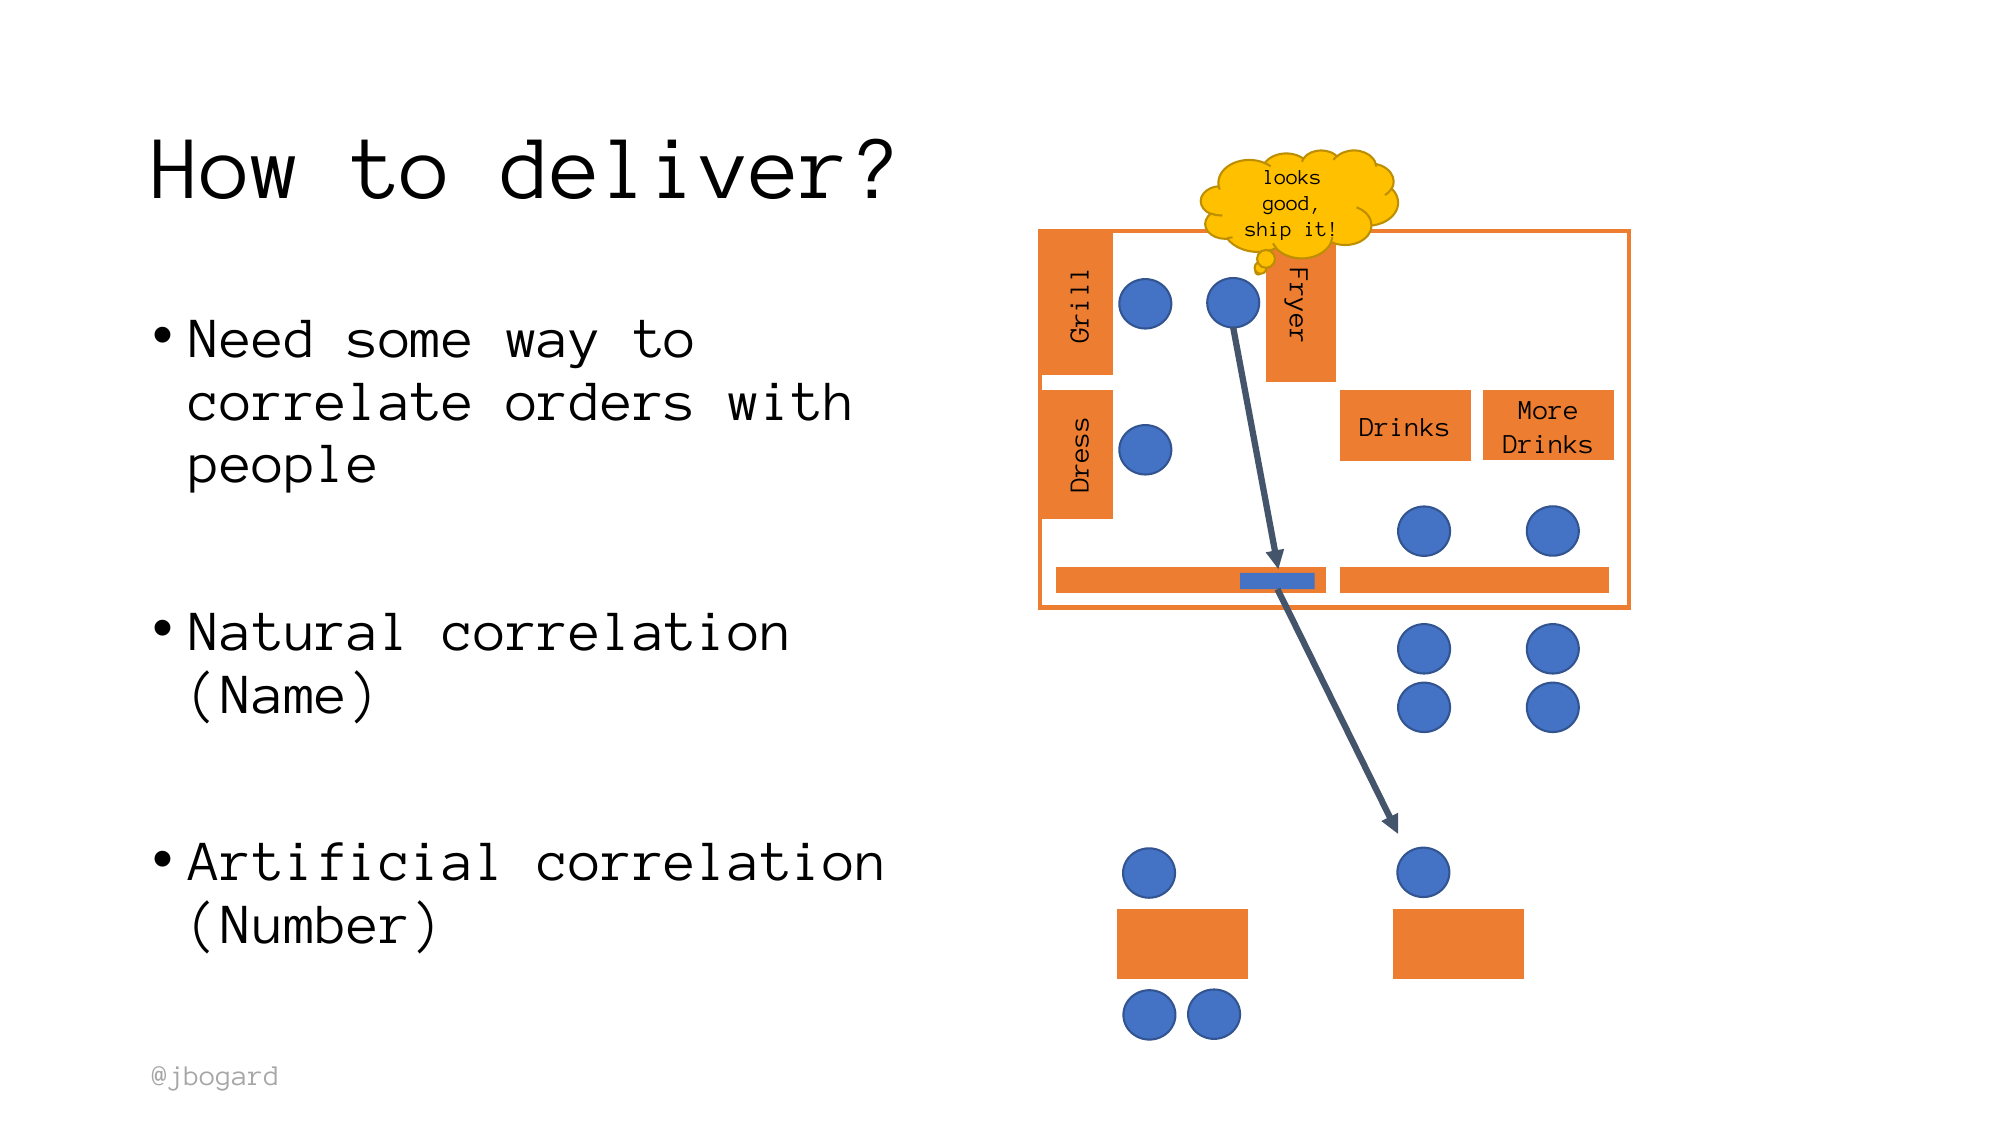

# How to deliver?
looks good, ship it!

Grill
Fryer

Need some way to correlate orders with people

Natural correlation (Name)

Artificial correlation (Number)
More Drinks
Drinks
Dress